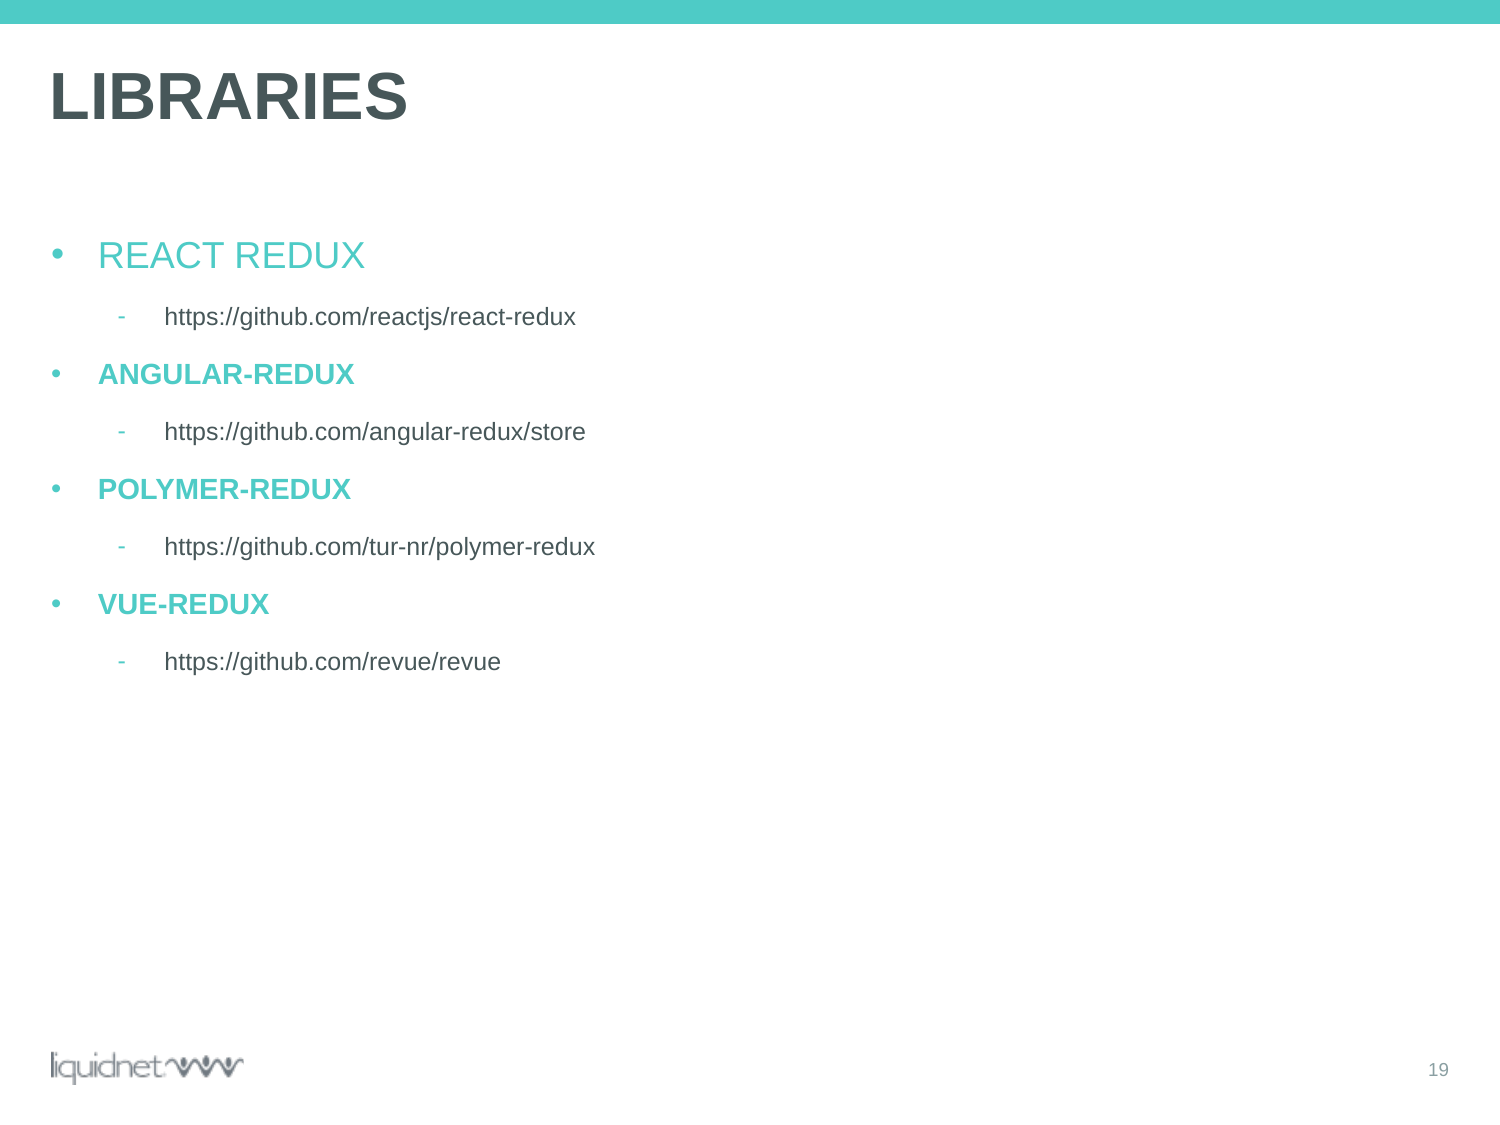

# Libraries
React Redux
https://github.com/reactjs/react-redux
Angular-redux
https://github.com/angular-redux/store
Polymer-redux
https://github.com/tur-nr/polymer-redux
Vue-redux
https://github.com/revue/revue
19